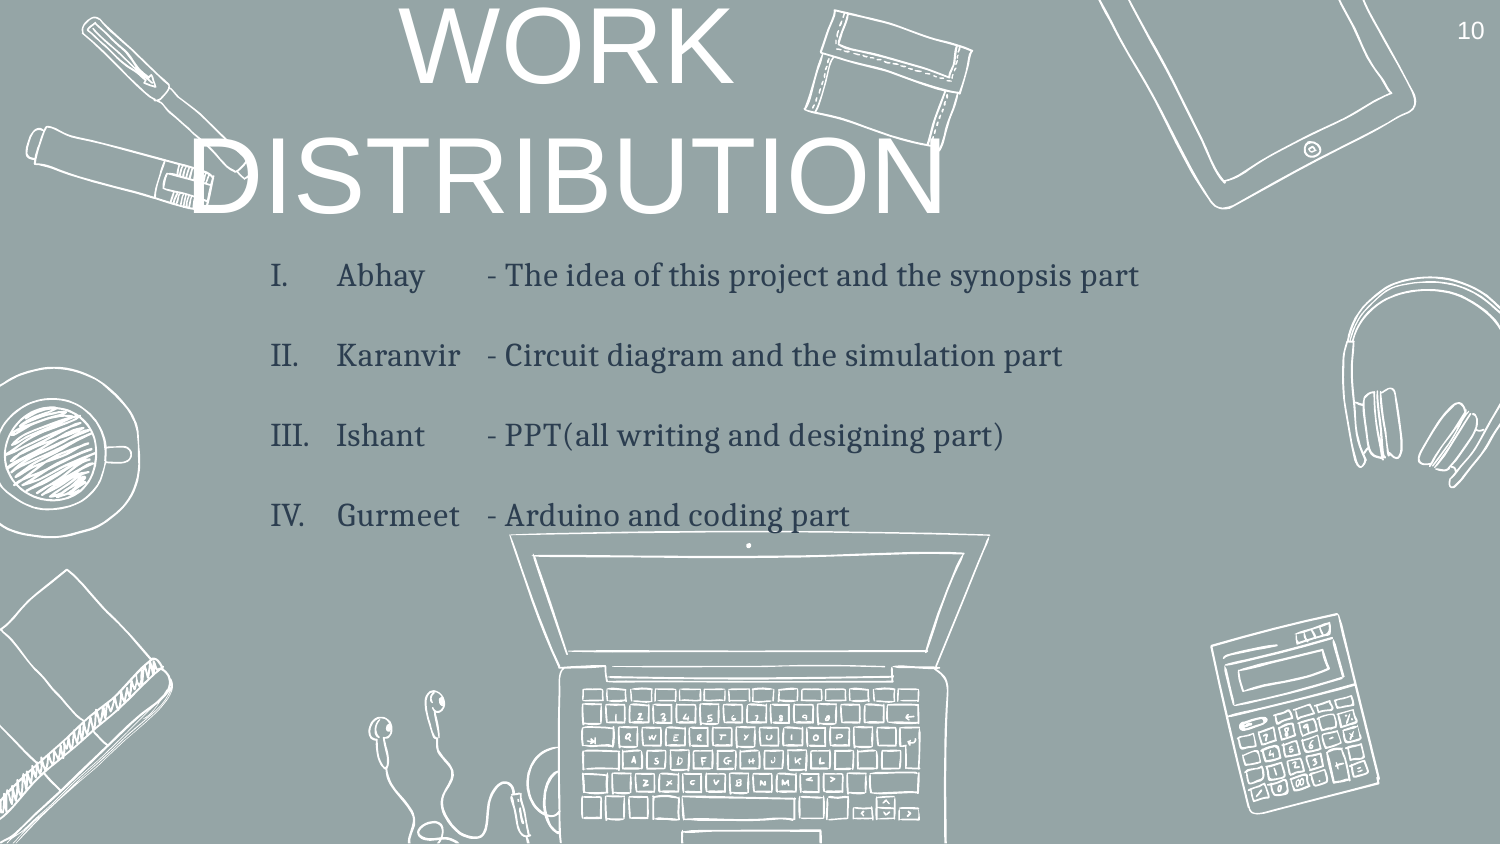

10
# WORK DISTRIBUTION
Abhay  	- The idea of this project and the synopsis part

Karanvir 	- Circuit diagram and the simulation part

Ishant 	- PPT(all writing and designing part)

Gurmeet	- Arduino and coding part